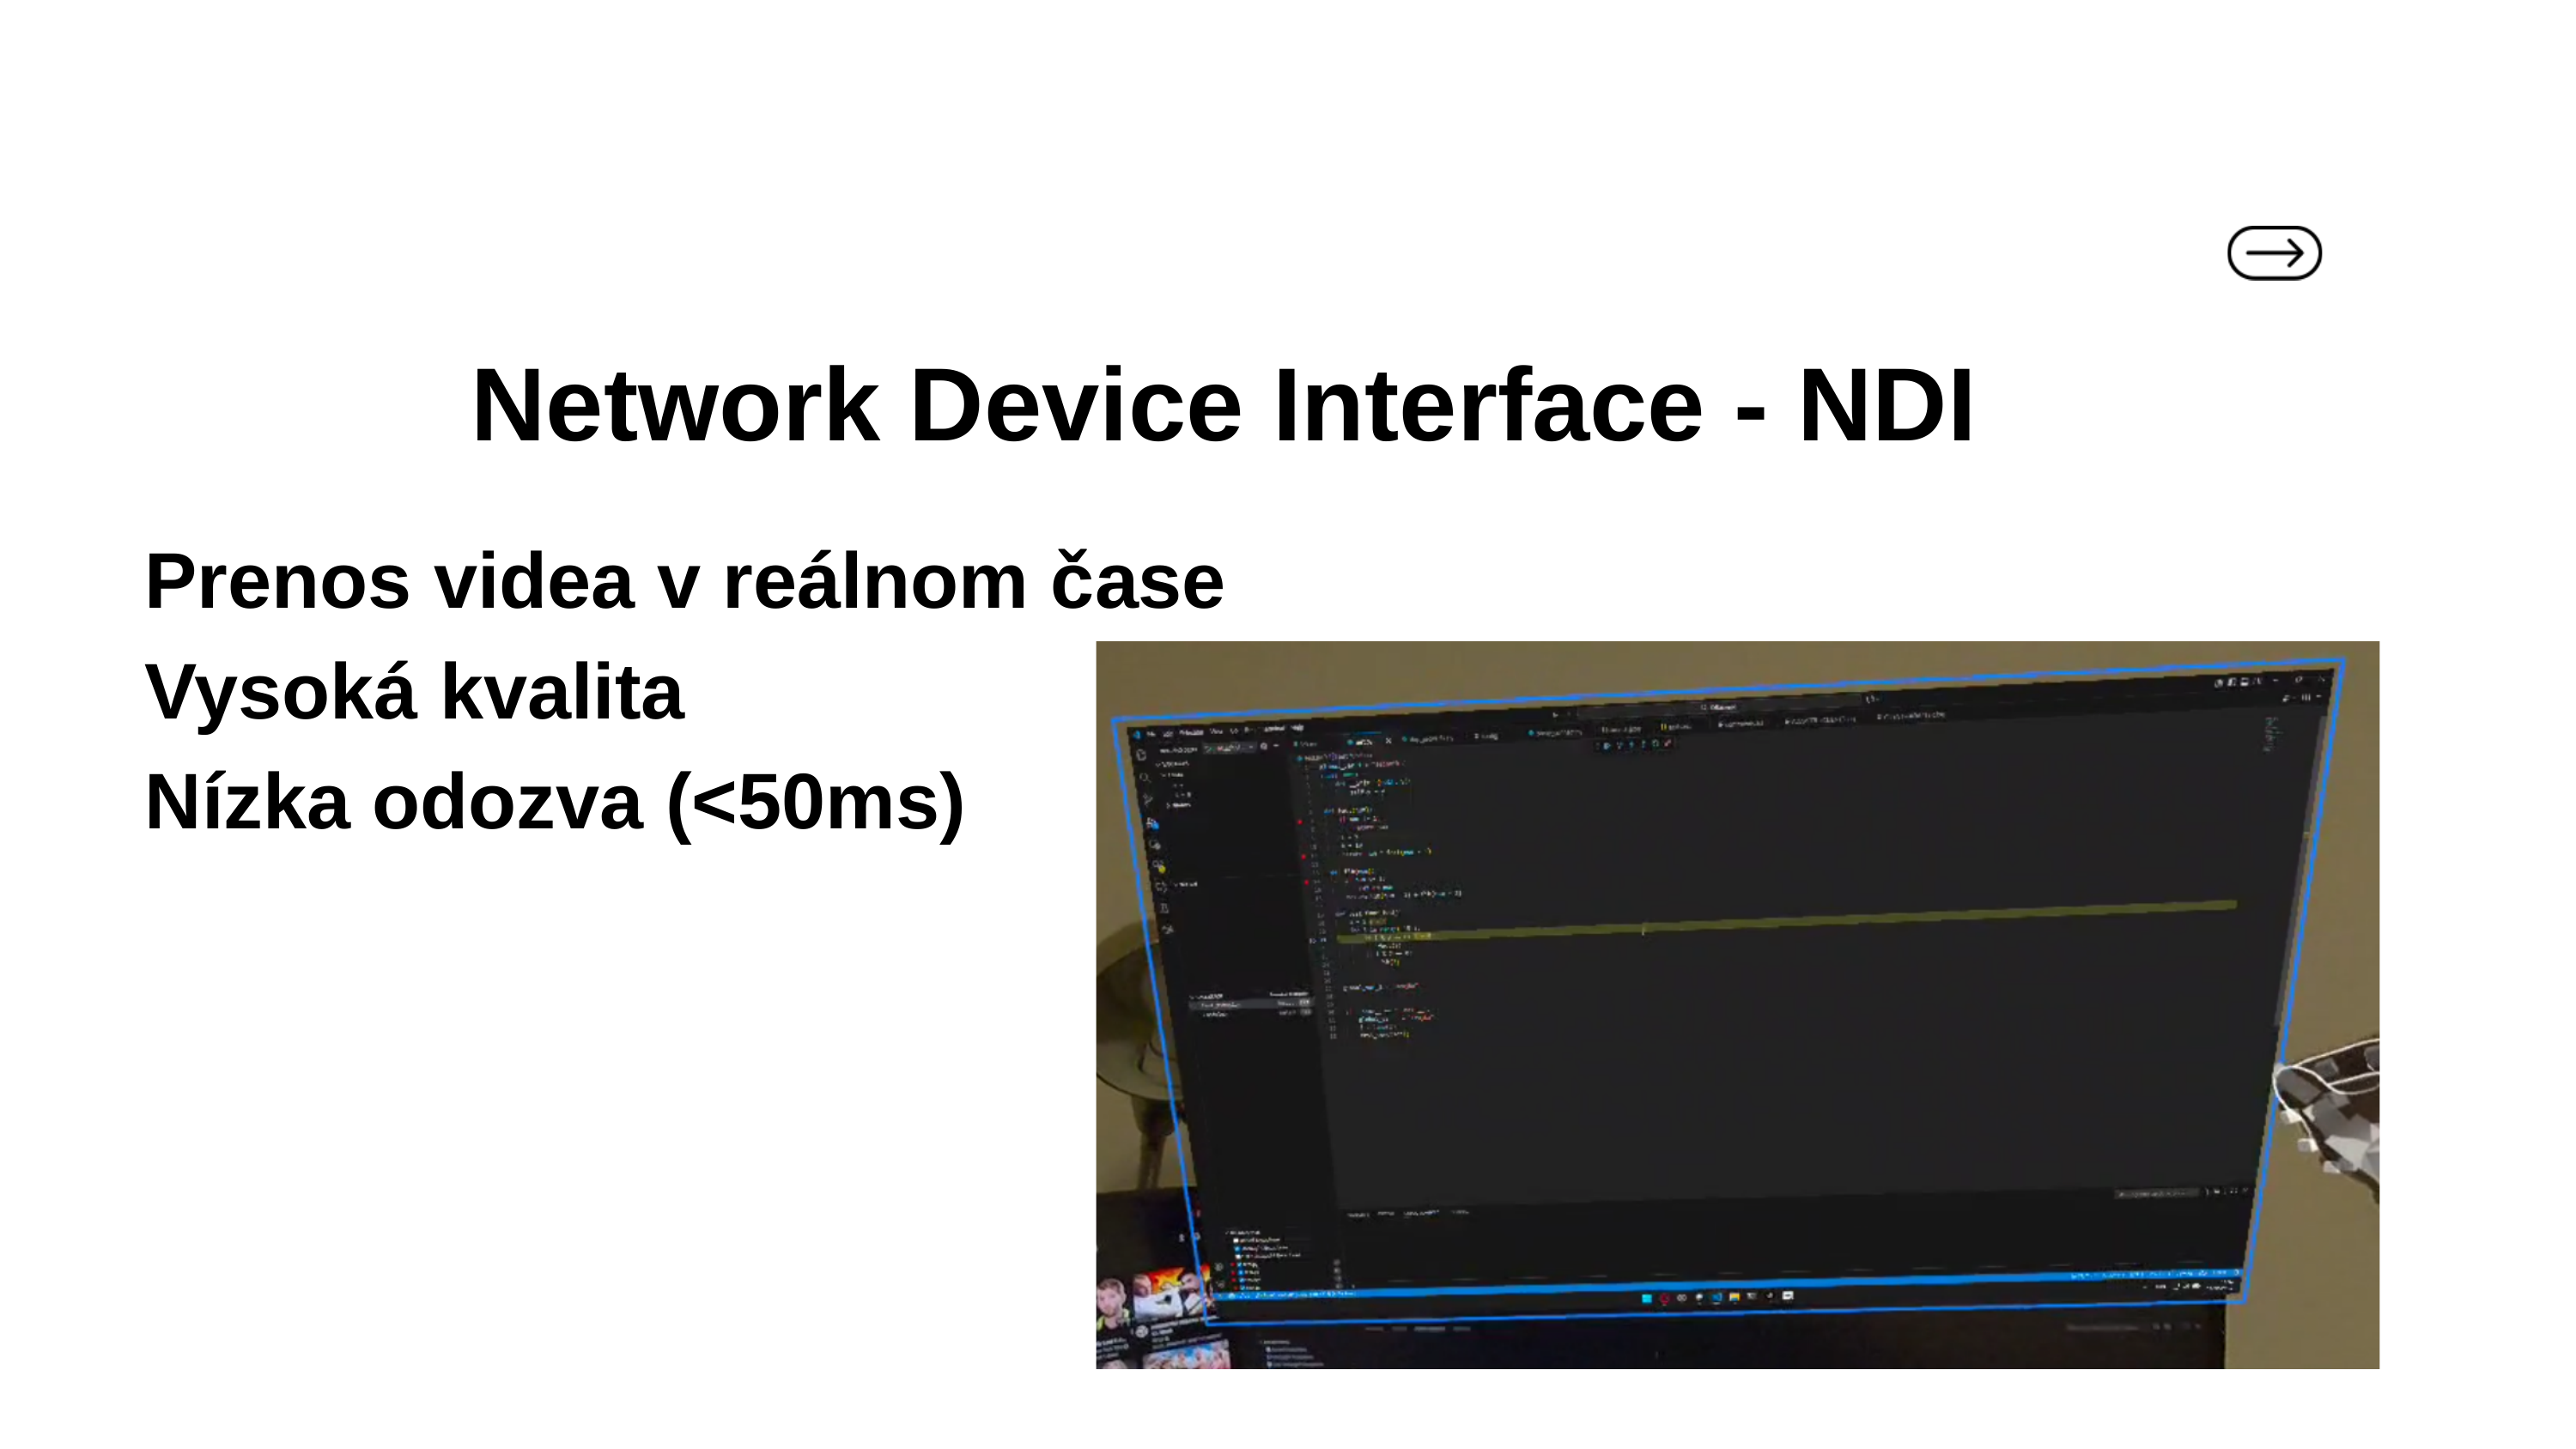

Network Device Interface - NDI
Prenos videa v reálnom čase
Vysoká kvalita
Nízka odozva (<50ms)